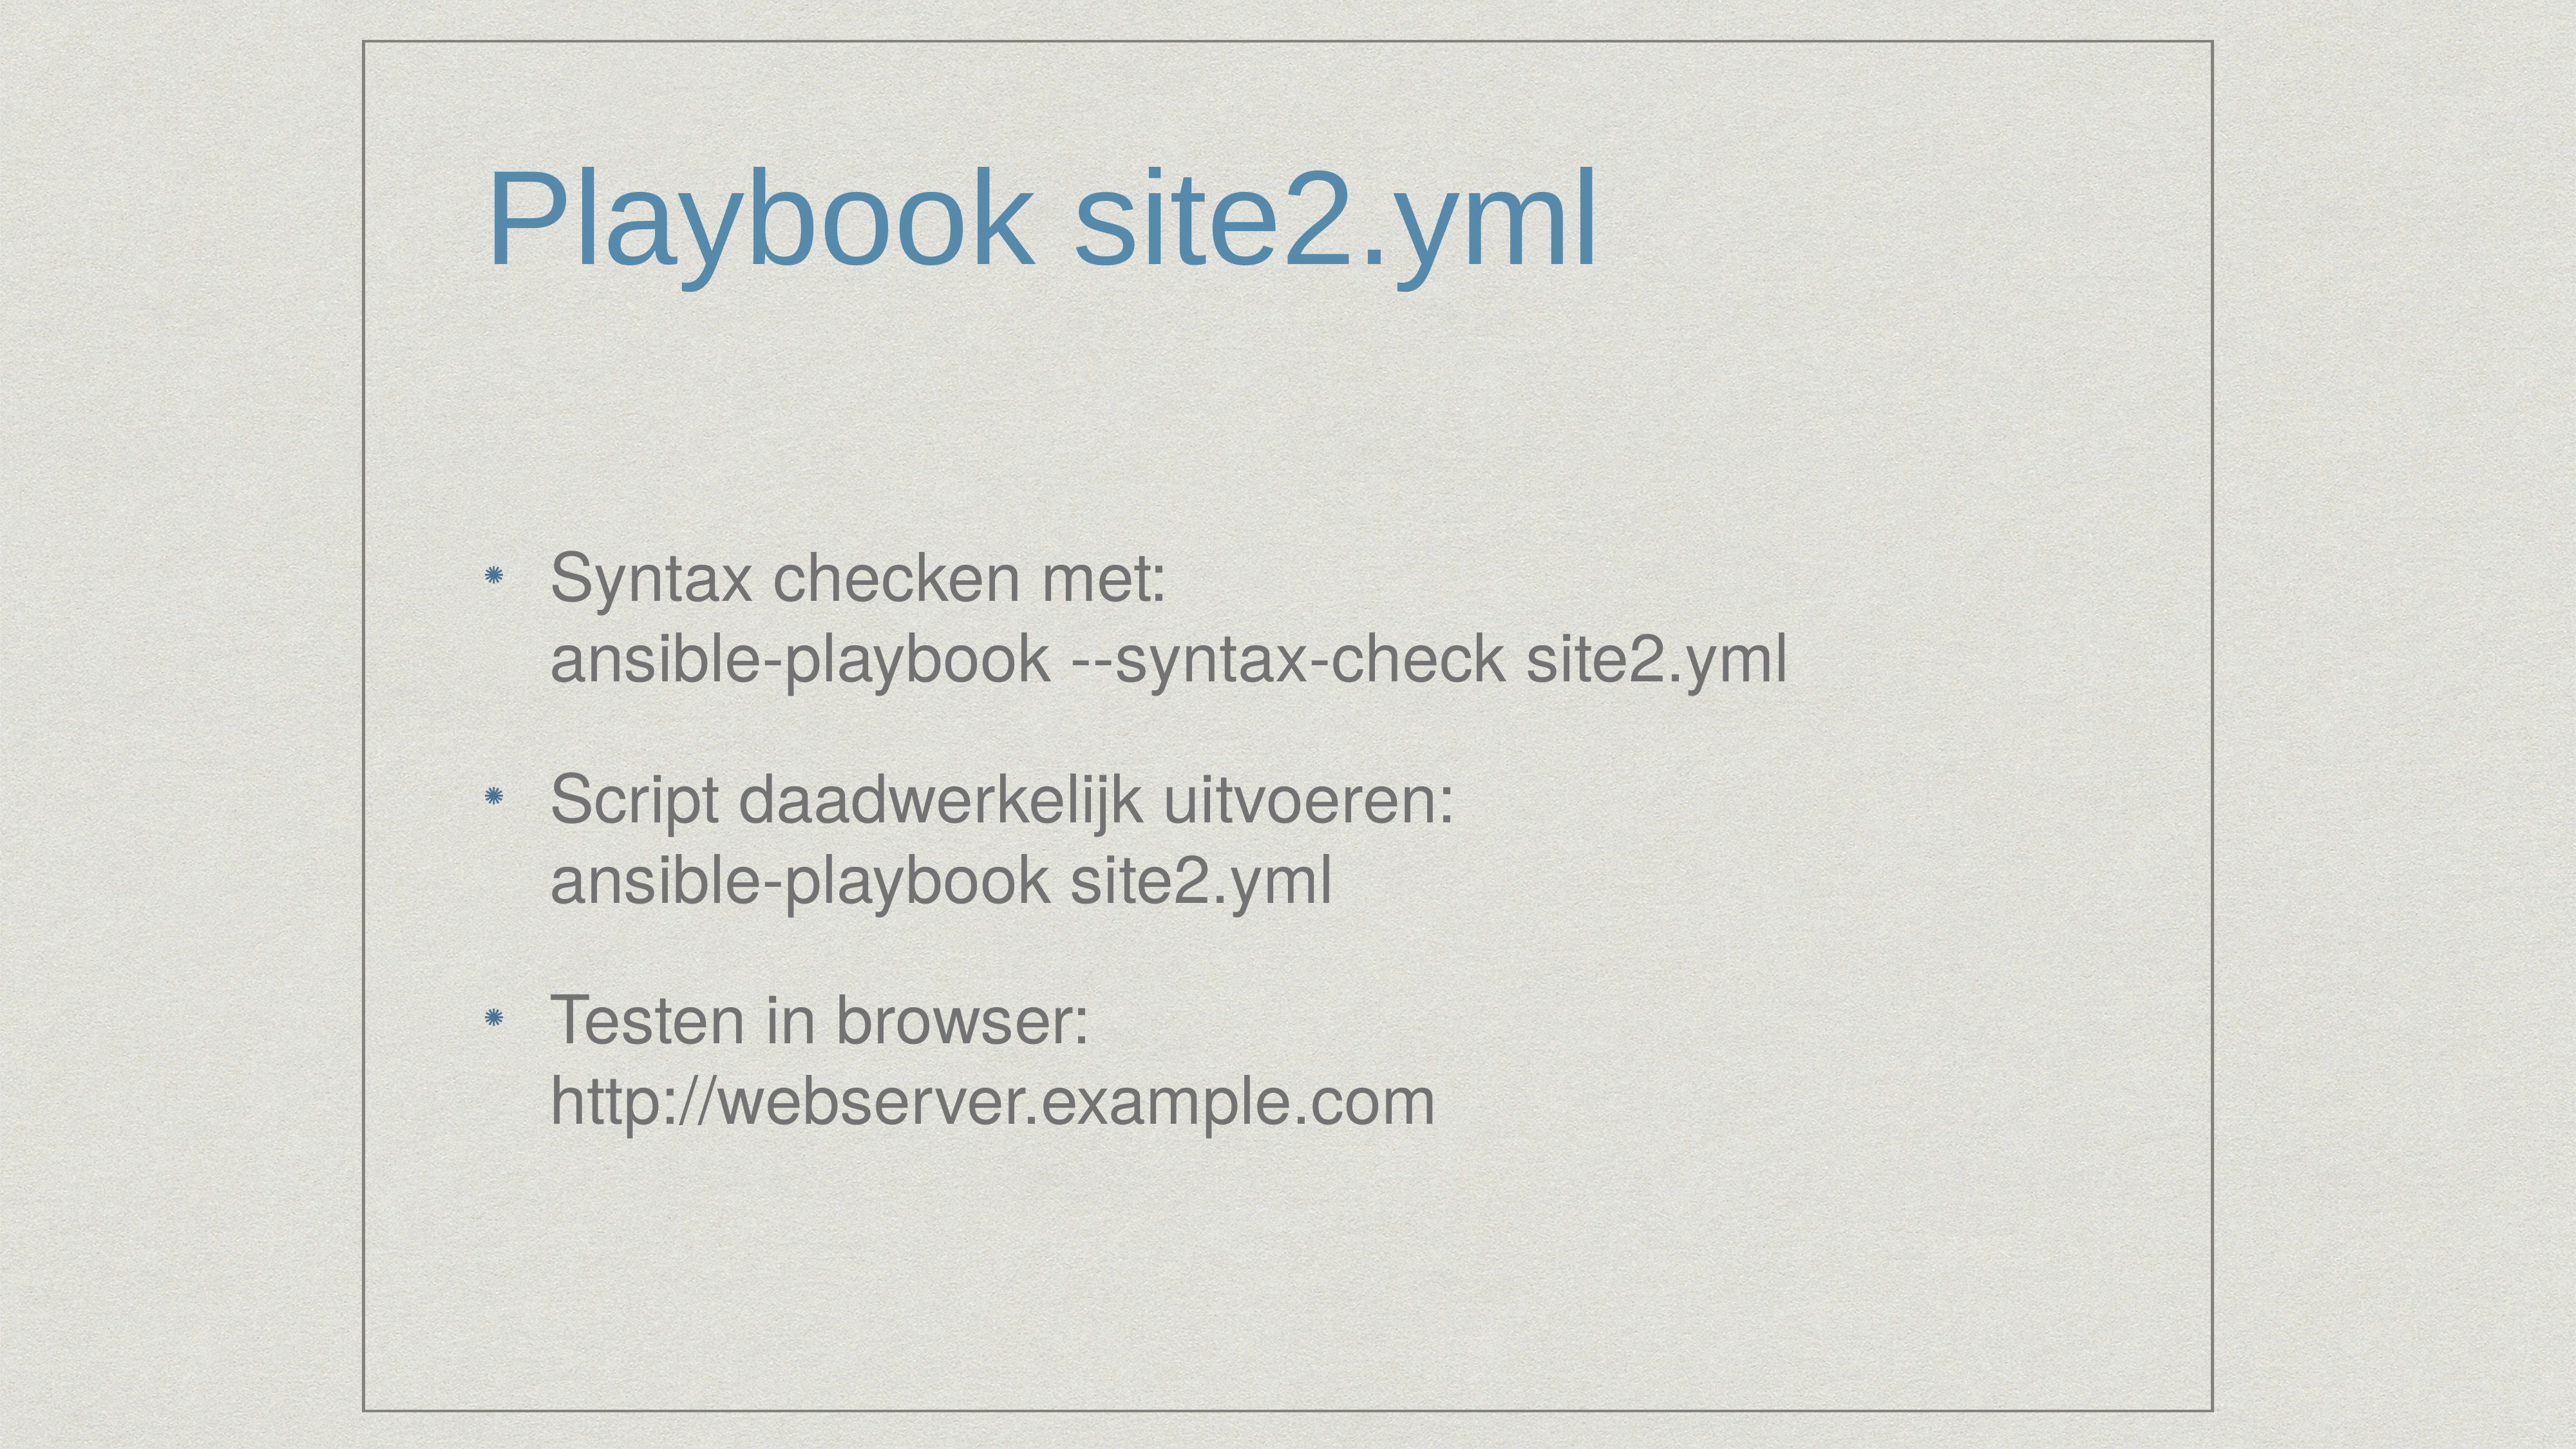

# Playbook site2.yml
Syntax checken met:
ansible-playbook --syntax-check site2.yml
Script daadwerkelijk uitvoeren:
ansible-playbook site2.yml
Testen in browser:
http://webserver.example.com